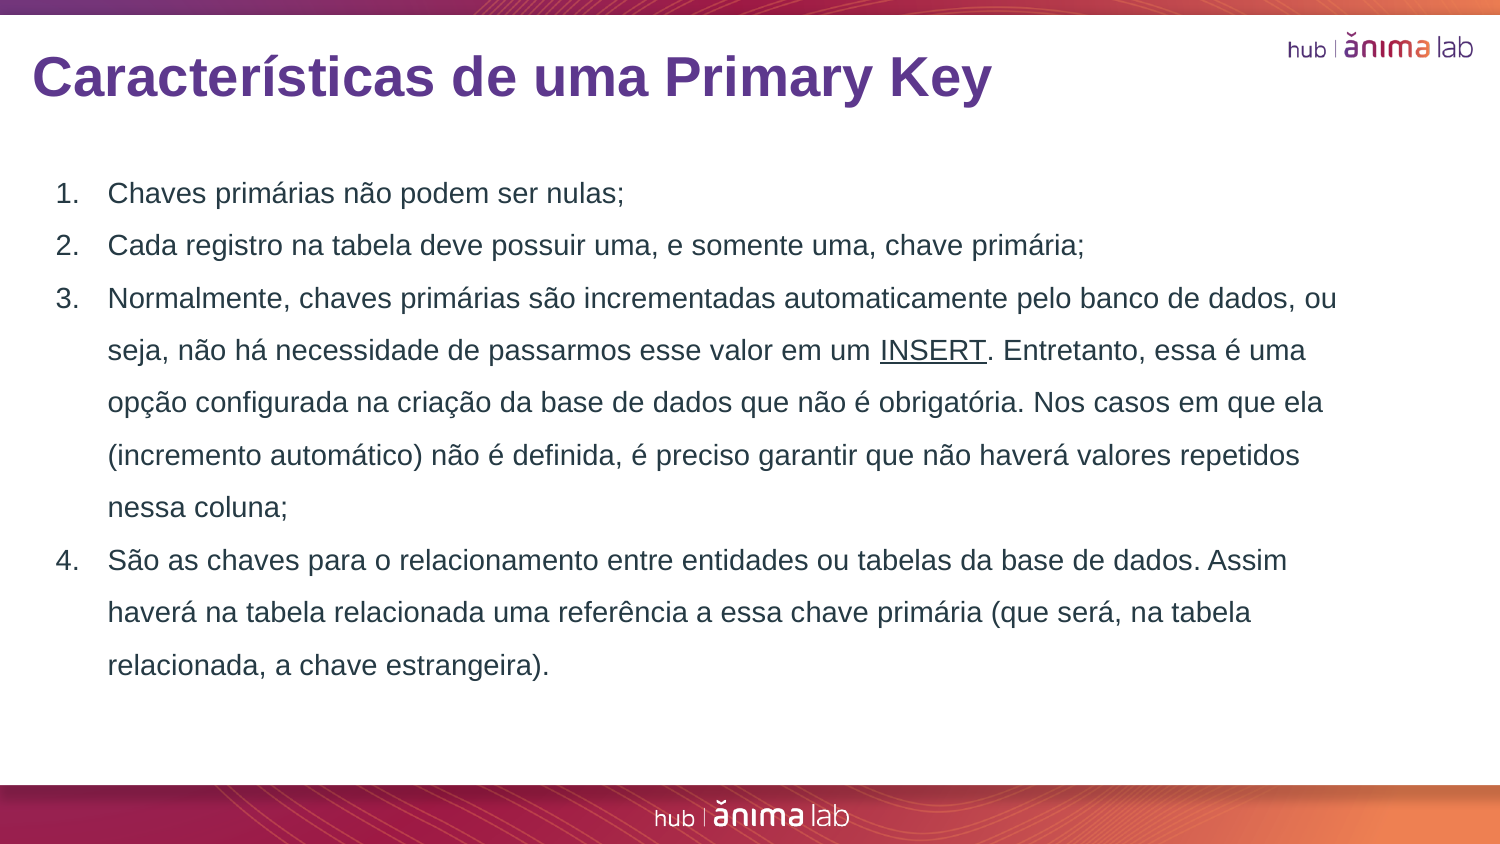

Características de uma Primary Key

Chaves primárias não podem ser nulas;
Cada registro na tabela deve possuir uma, e somente uma, chave primária;
Normalmente, chaves primárias são incrementadas automaticamente pelo banco de dados, ou seja, não há necessidade de passarmos esse valor em um INSERT. Entretanto, essa é uma opção configurada na criação da base de dados que não é obrigatória. Nos casos em que ela (incremento automático) não é definida, é preciso garantir que não haverá valores repetidos nessa coluna;
São as chaves para o relacionamento entre entidades ou tabelas da base de dados. Assim haverá na tabela relacionada uma referência a essa chave primária (que será, na tabela relacionada, a chave estrangeira).